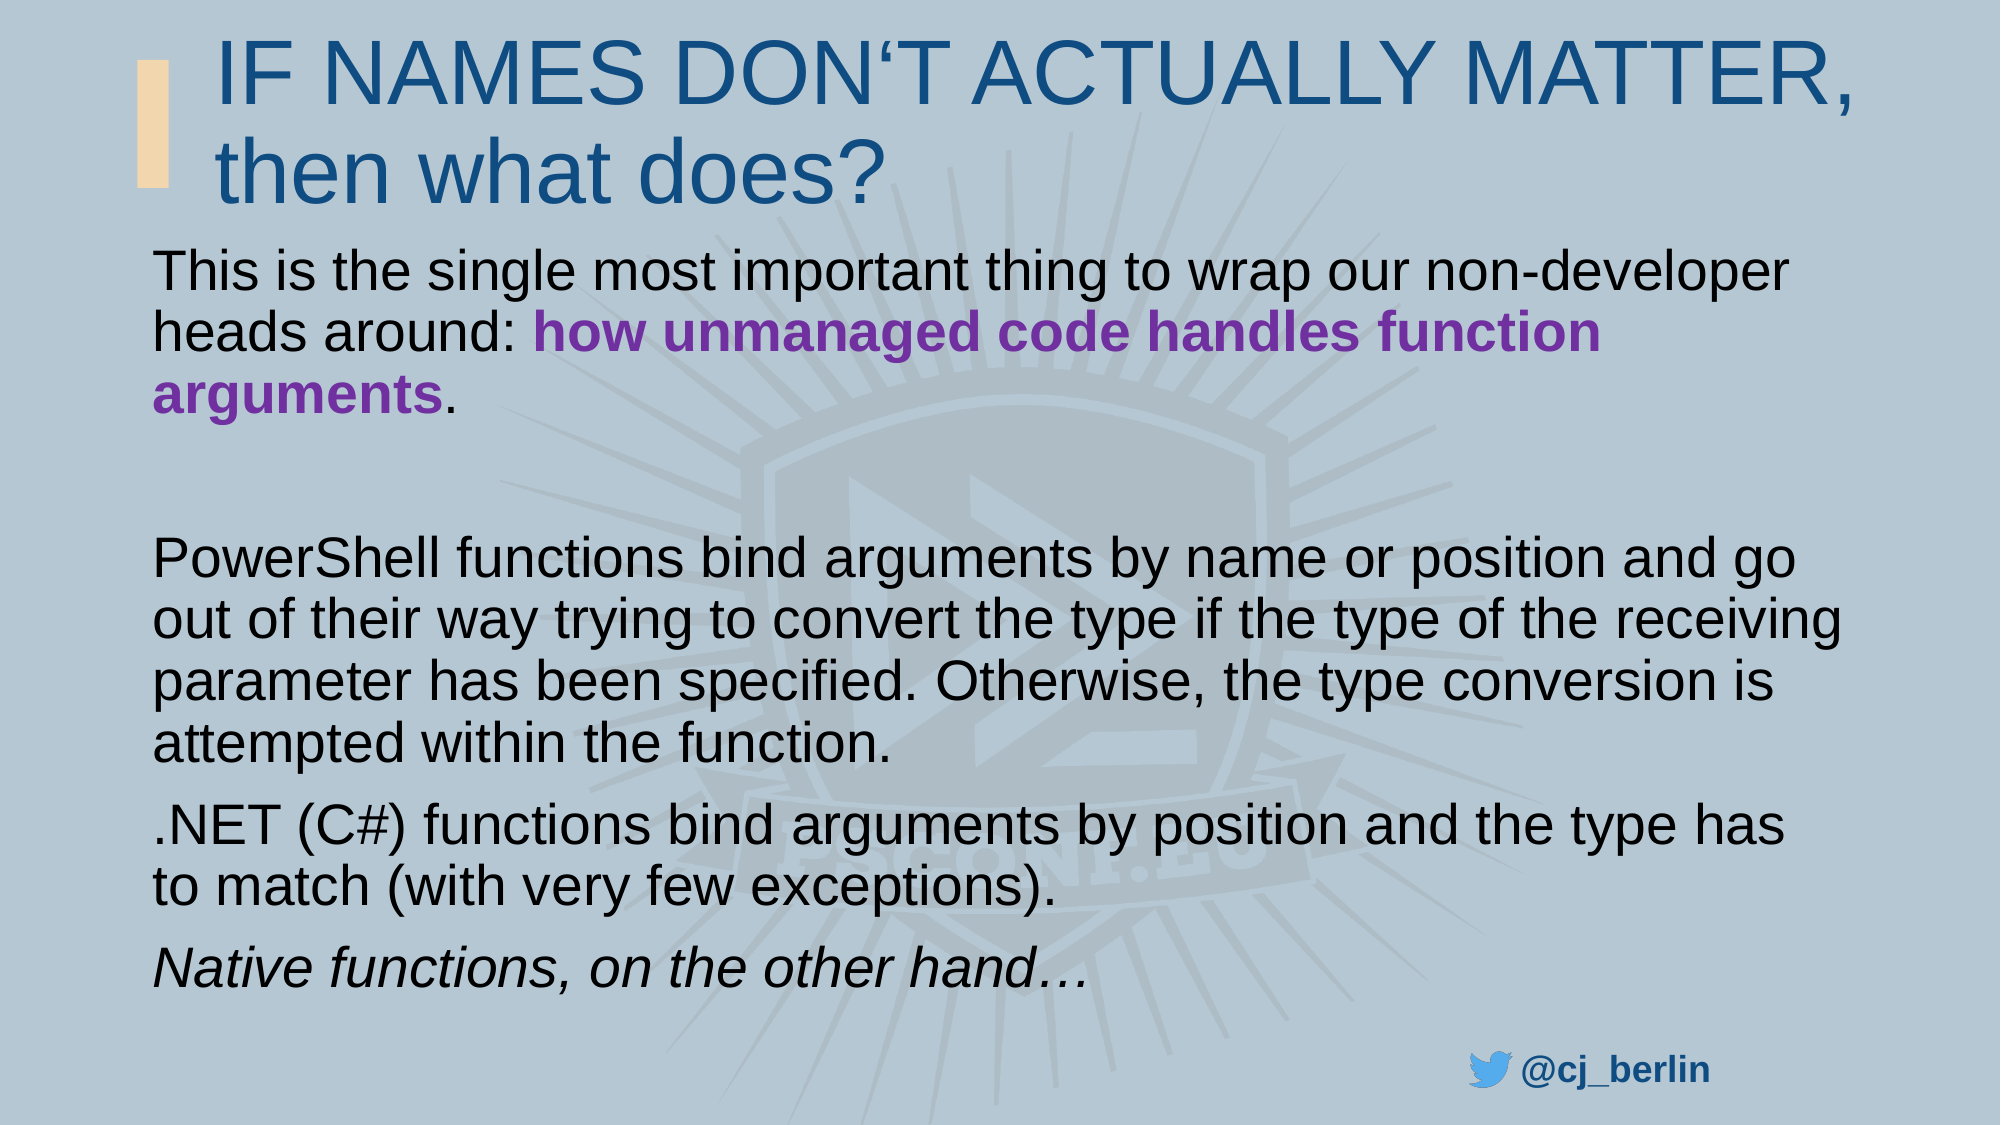

# IF NAMES DON‘T ACTUALLY MATTER, then what does?
This is the single most important thing to wrap our non-developer heads around: how unmanaged code handles function arguments.

PowerShell functions bind arguments by name or position and go out of their way trying to convert the type if the type of the receiving parameter has been specified. Otherwise, the type conversion is attempted within the function.
.NET (C#) functions bind arguments by position and the type has to match (with very few exceptions).
Native functions, on the other hand…
@cj_berlin